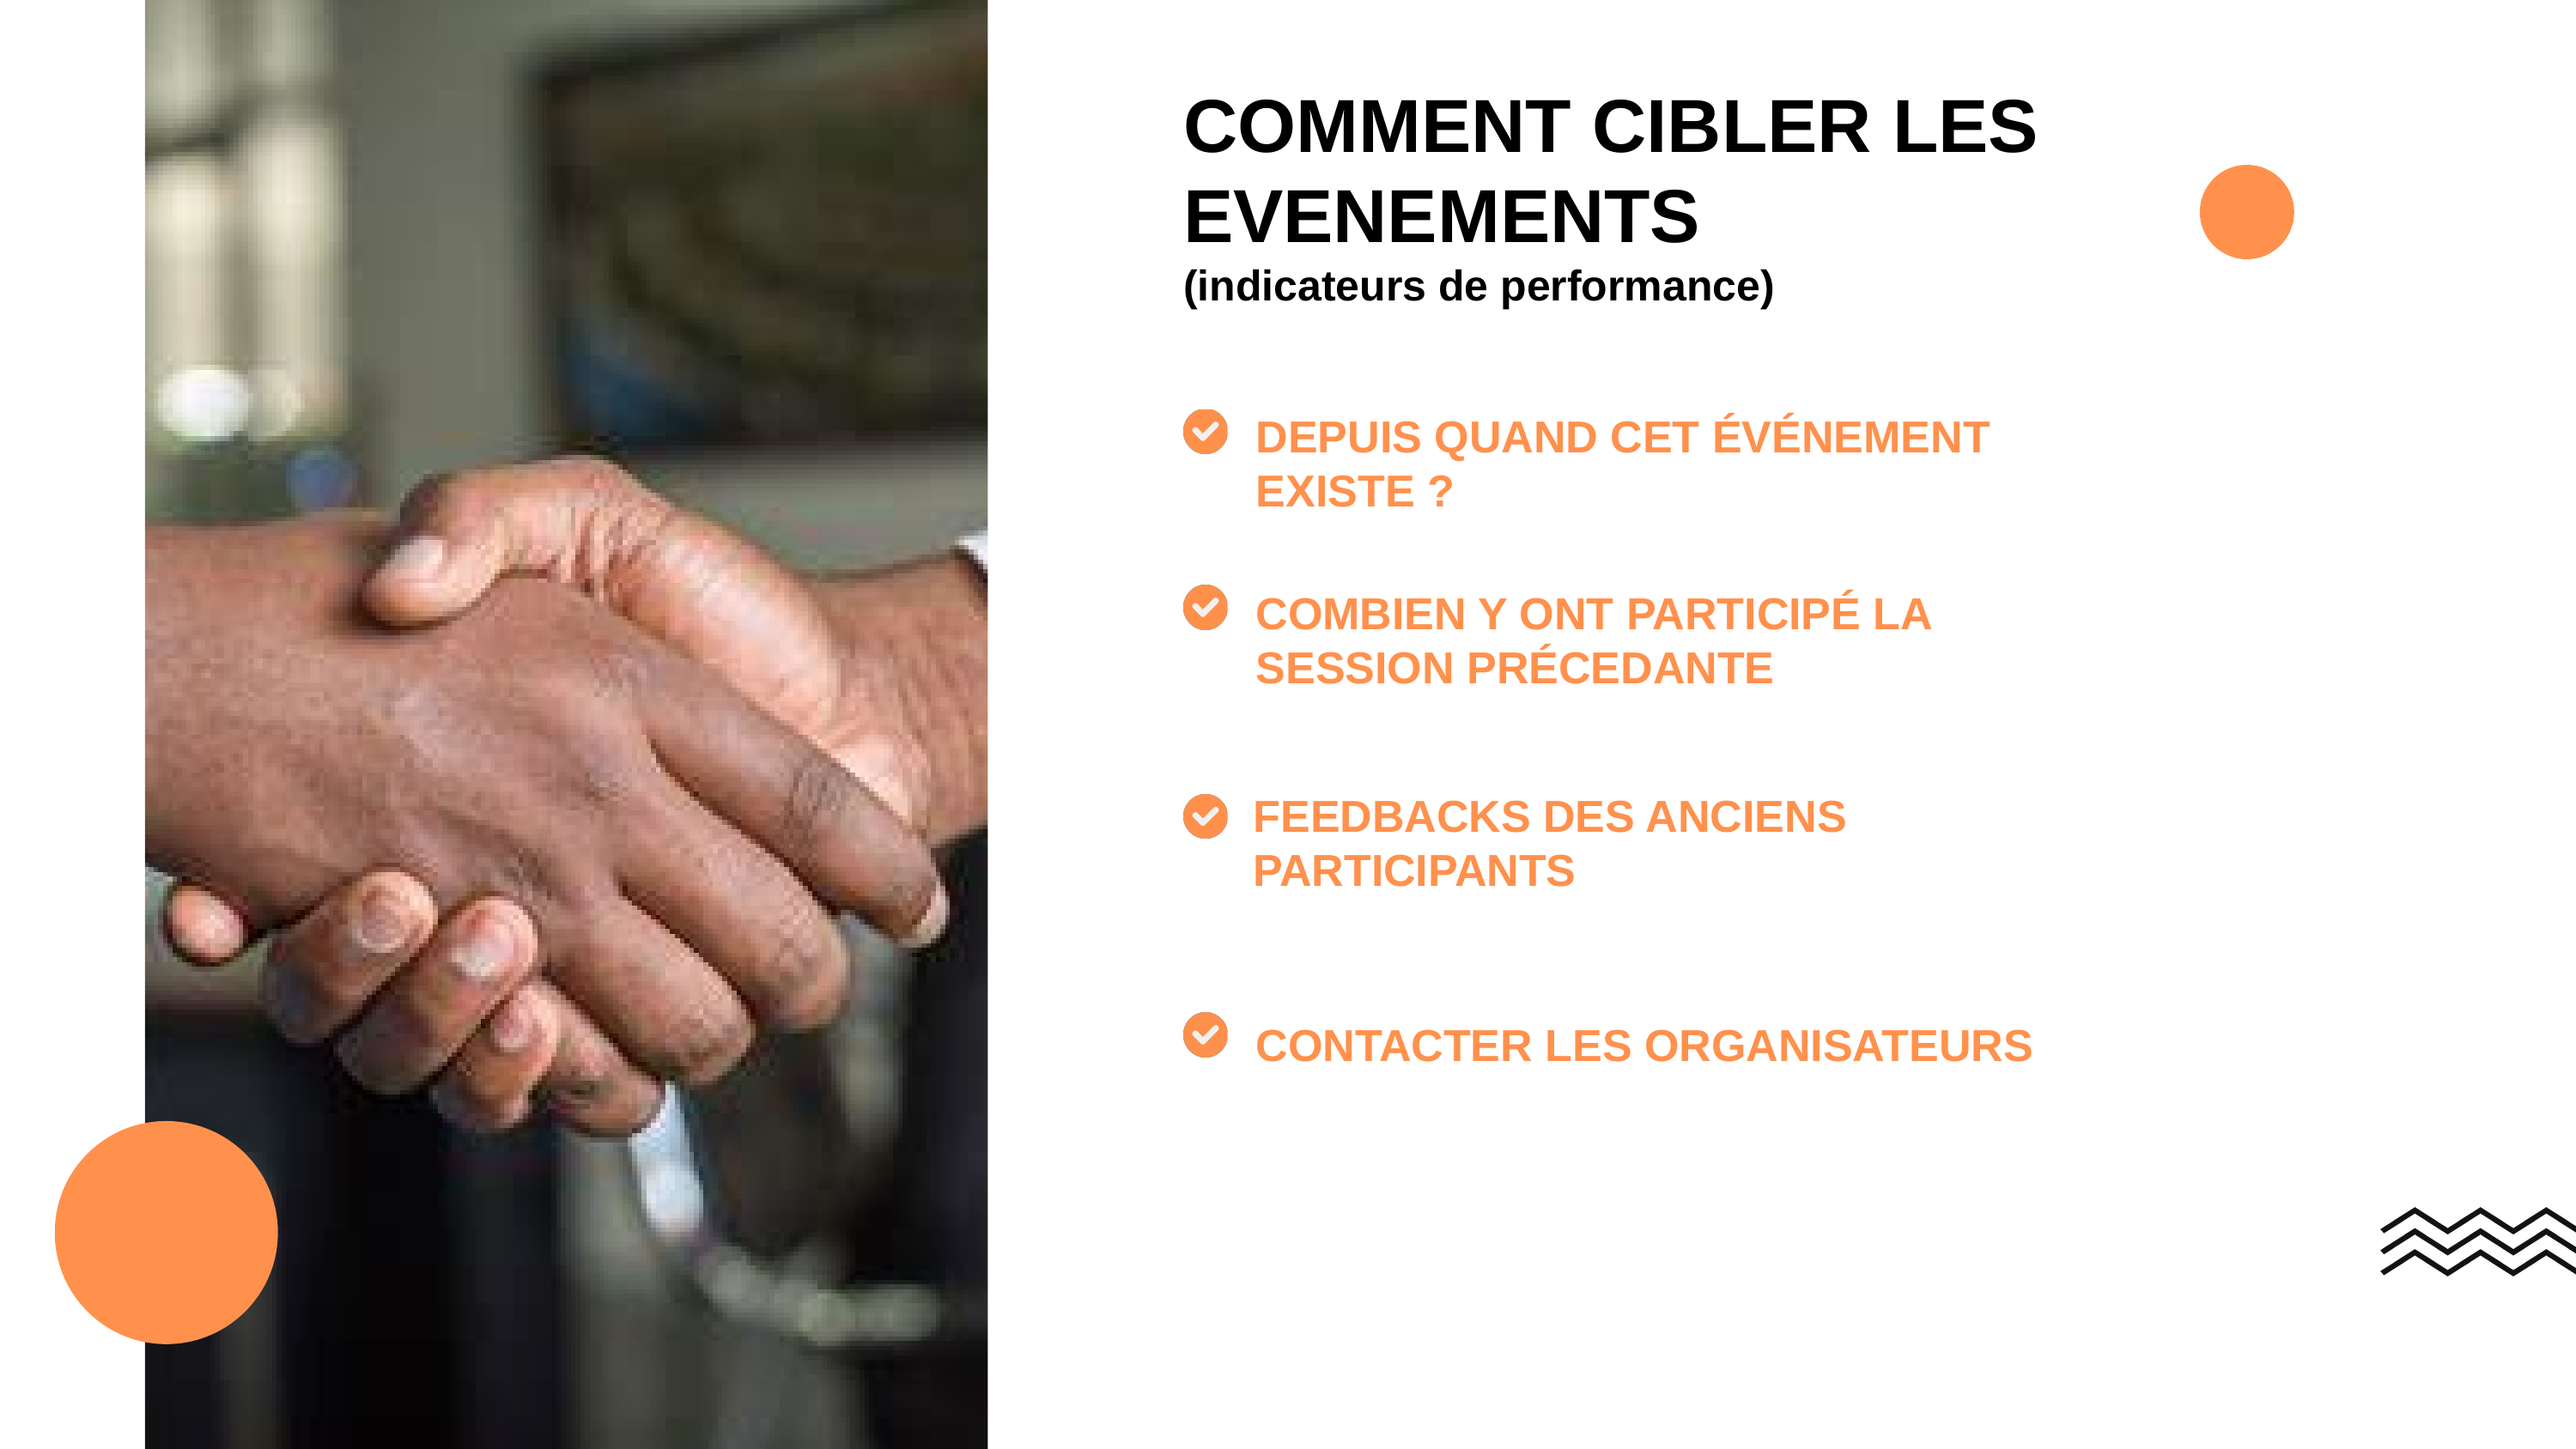

COMMENT CIBLER LES EVENEMENTS

(indicateurs de performance)
DEPUIS QUAND CET ÉVÉNEMENT EXISTE ?

COMBIEN Y ONT PARTICIPÉ LA SESSION PRÉCEDANTE
FEEDBACKS DES ANCIENS PARTICIPANTS

CONTACTER LES ORGANISATEURS